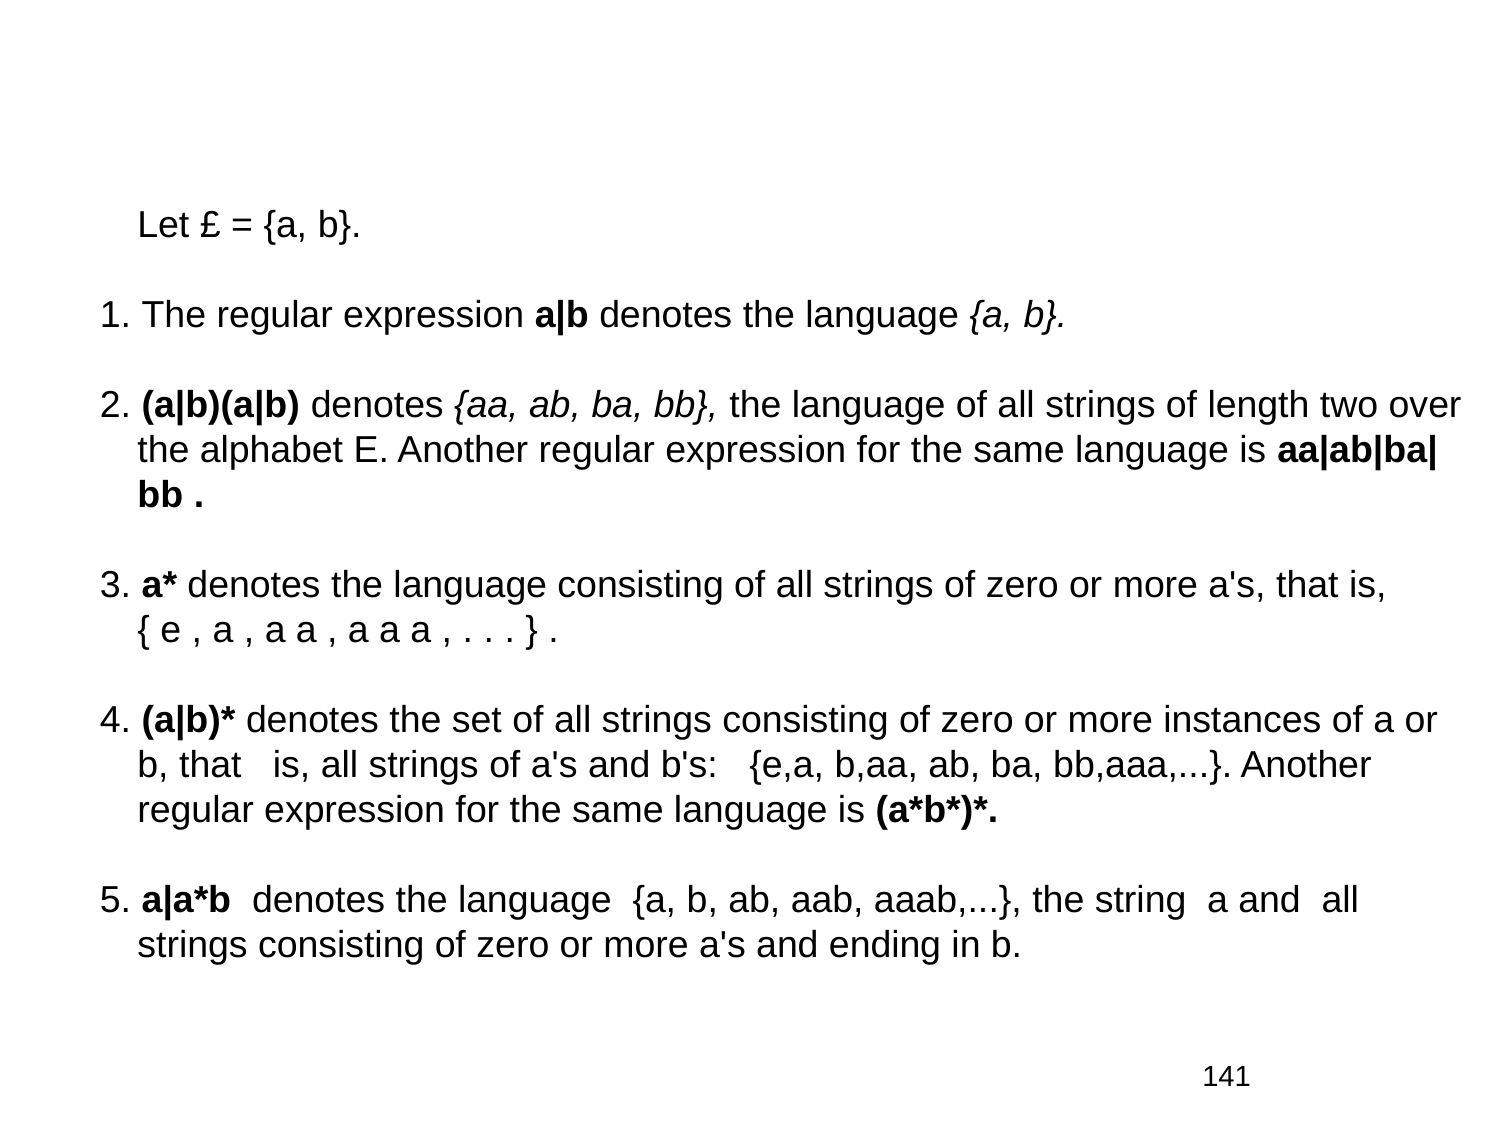

Let £ = {a, b}.

1. The regular expression a|b denotes the language {a, b}.

2. (a|b)(a|b) denotes {aa, ab, ba, bb}, the language of all strings of length two over the alphabet E. Another regular expression for the same language is aa|ab|ba|bb .

3. a* denotes the language consisting of all strings of zero or more a's, that is, { e , a , a a , a a a , . . . } .

4. (a|b)* denotes the set of all strings consisting of zero or more instances of a or b, that   is, all strings of a's and b's:   {e,a, b,aa, ab, ba, bb,aaa,...}. Another regular expression for the same language is (a*b*)*.

5. a|a*b  denotes the language  {a, b, ab, aab, aaab,...}, the string  a and  all strings consisting of zero or more a's and ending in b.
141